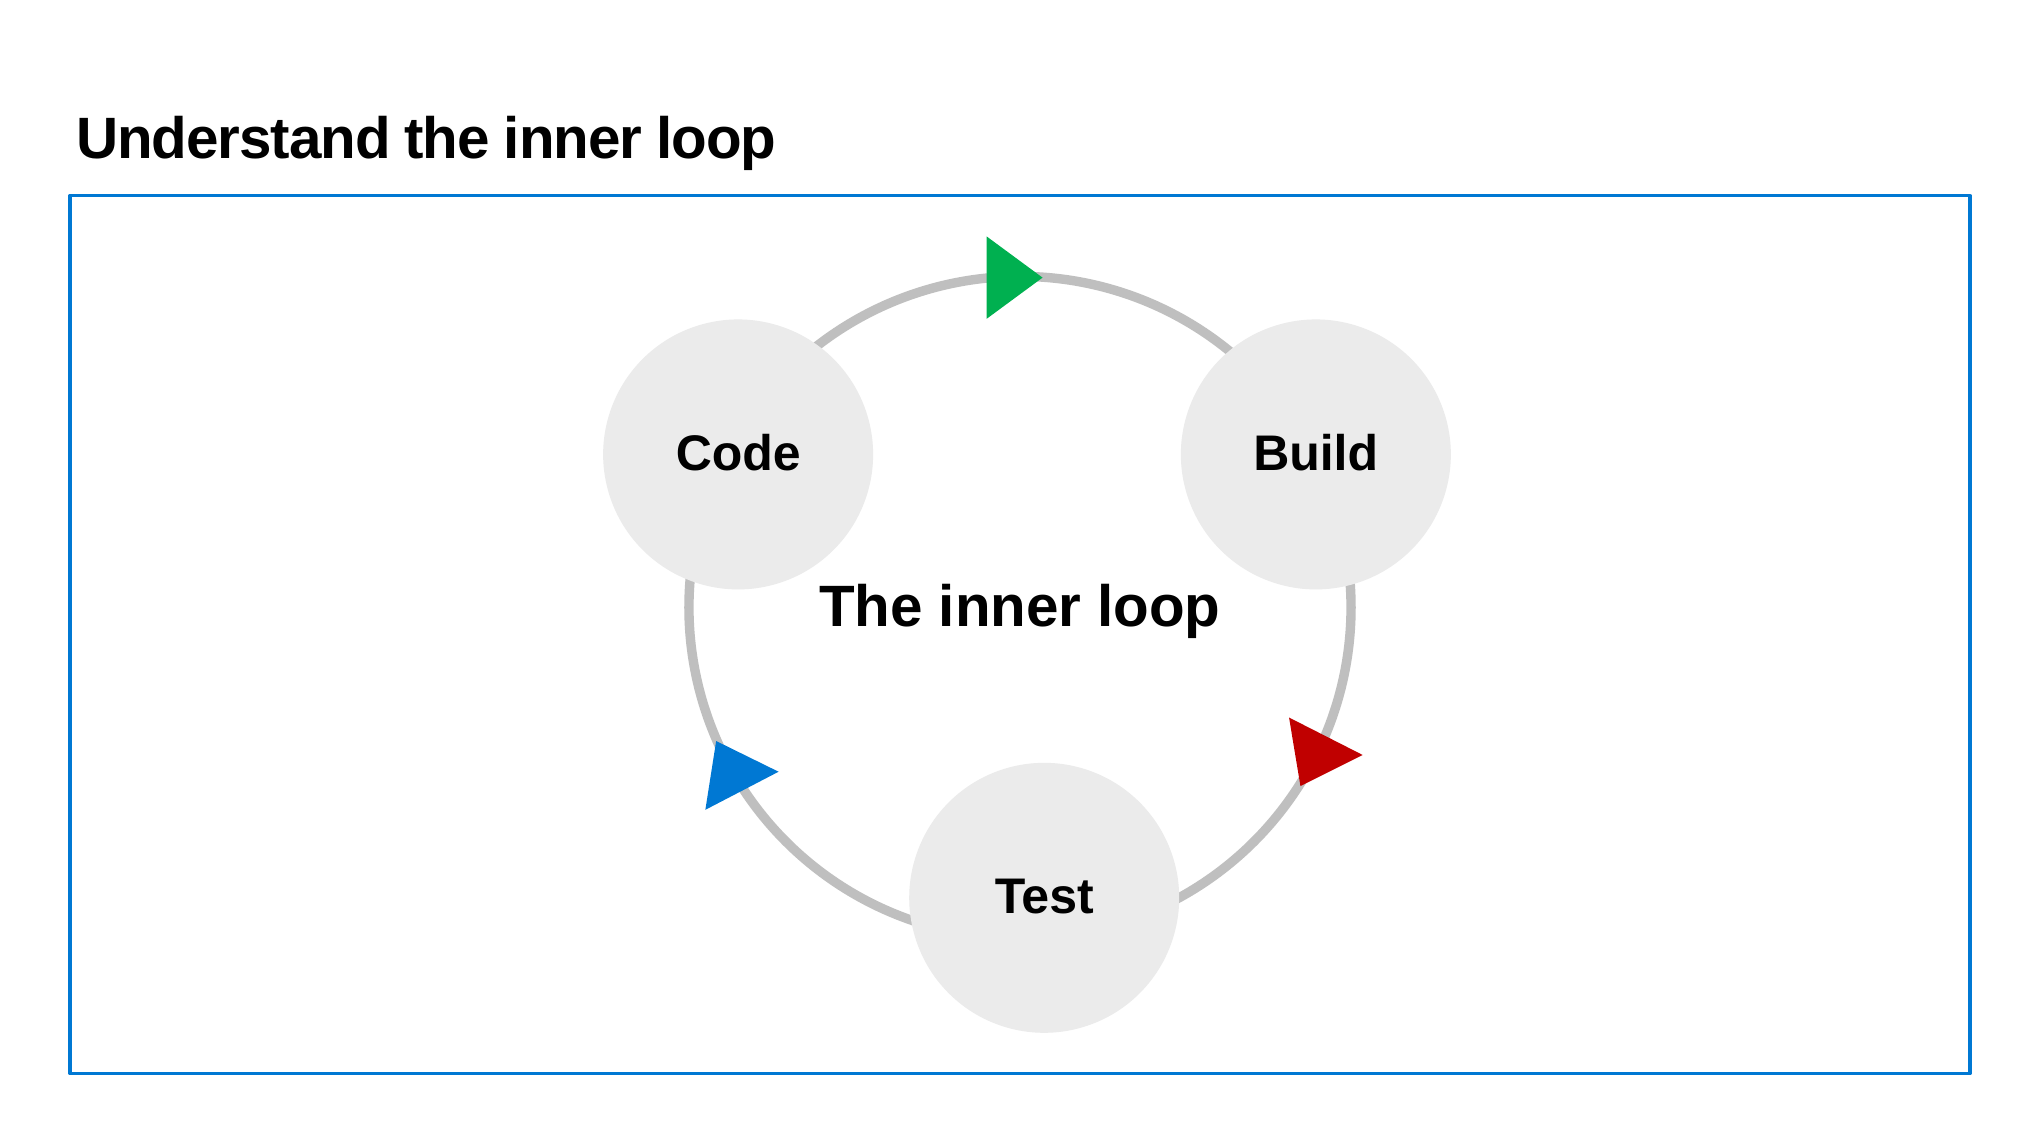

# Understand the inner loop

The inner loop
Code
Build

Test